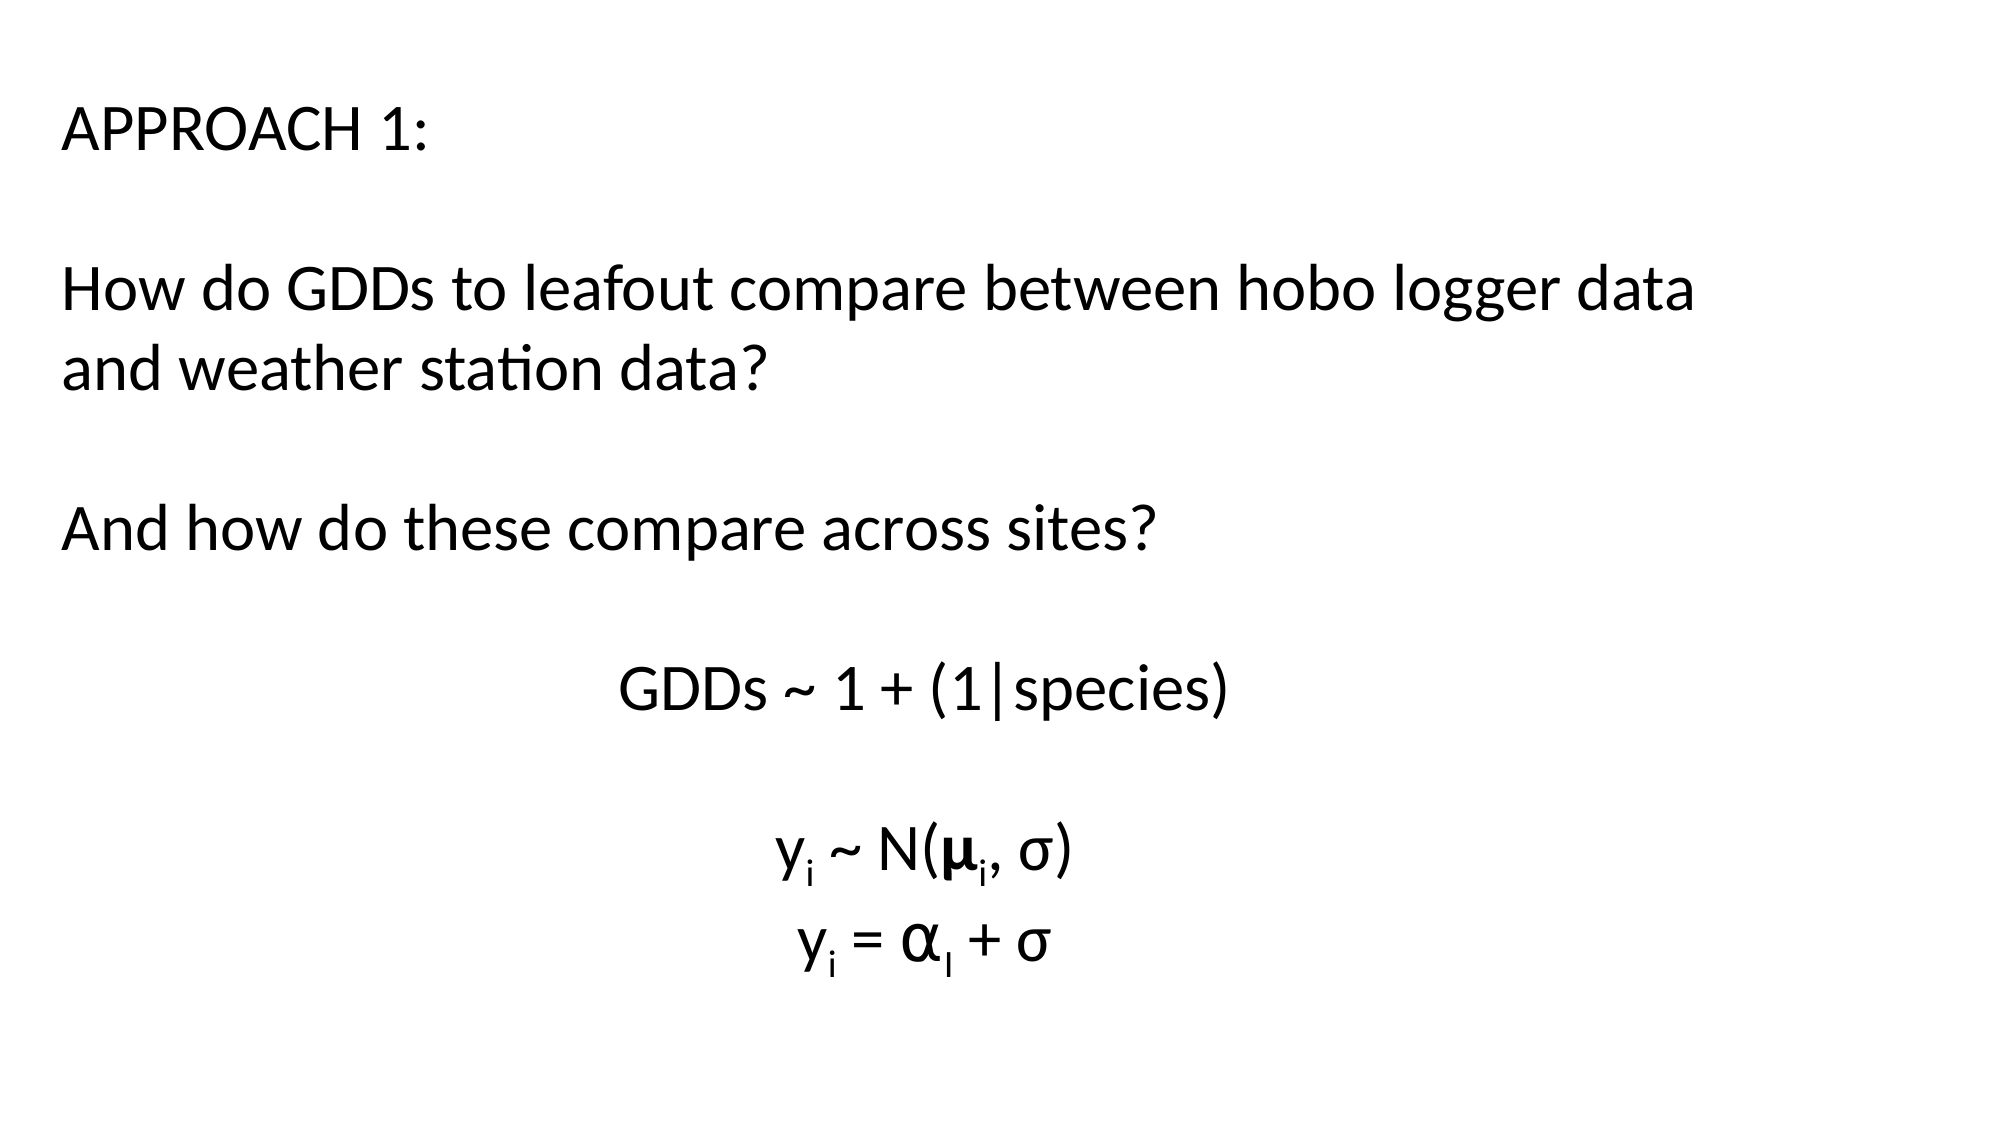

APPROACH 1:

How do GDDs to leafout compare between hobo logger data and weather station data?

And how do these compare across sites?

GDDs ~ 1 + (1|species)

yi ~ N(μi, σ)
yi = ⍺I + σ